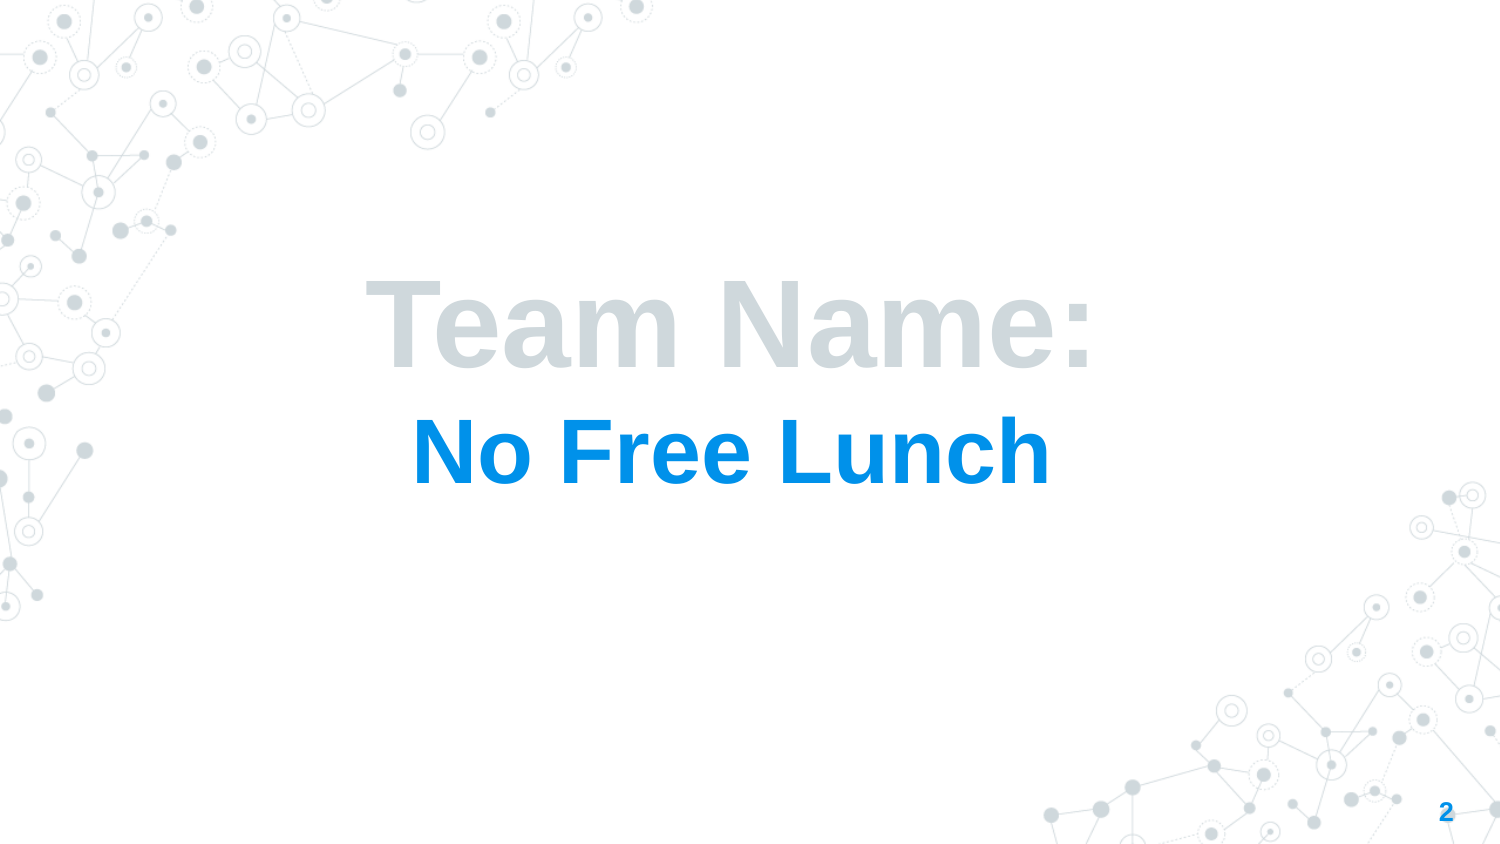

# Team Name:
No Free Lunch
2